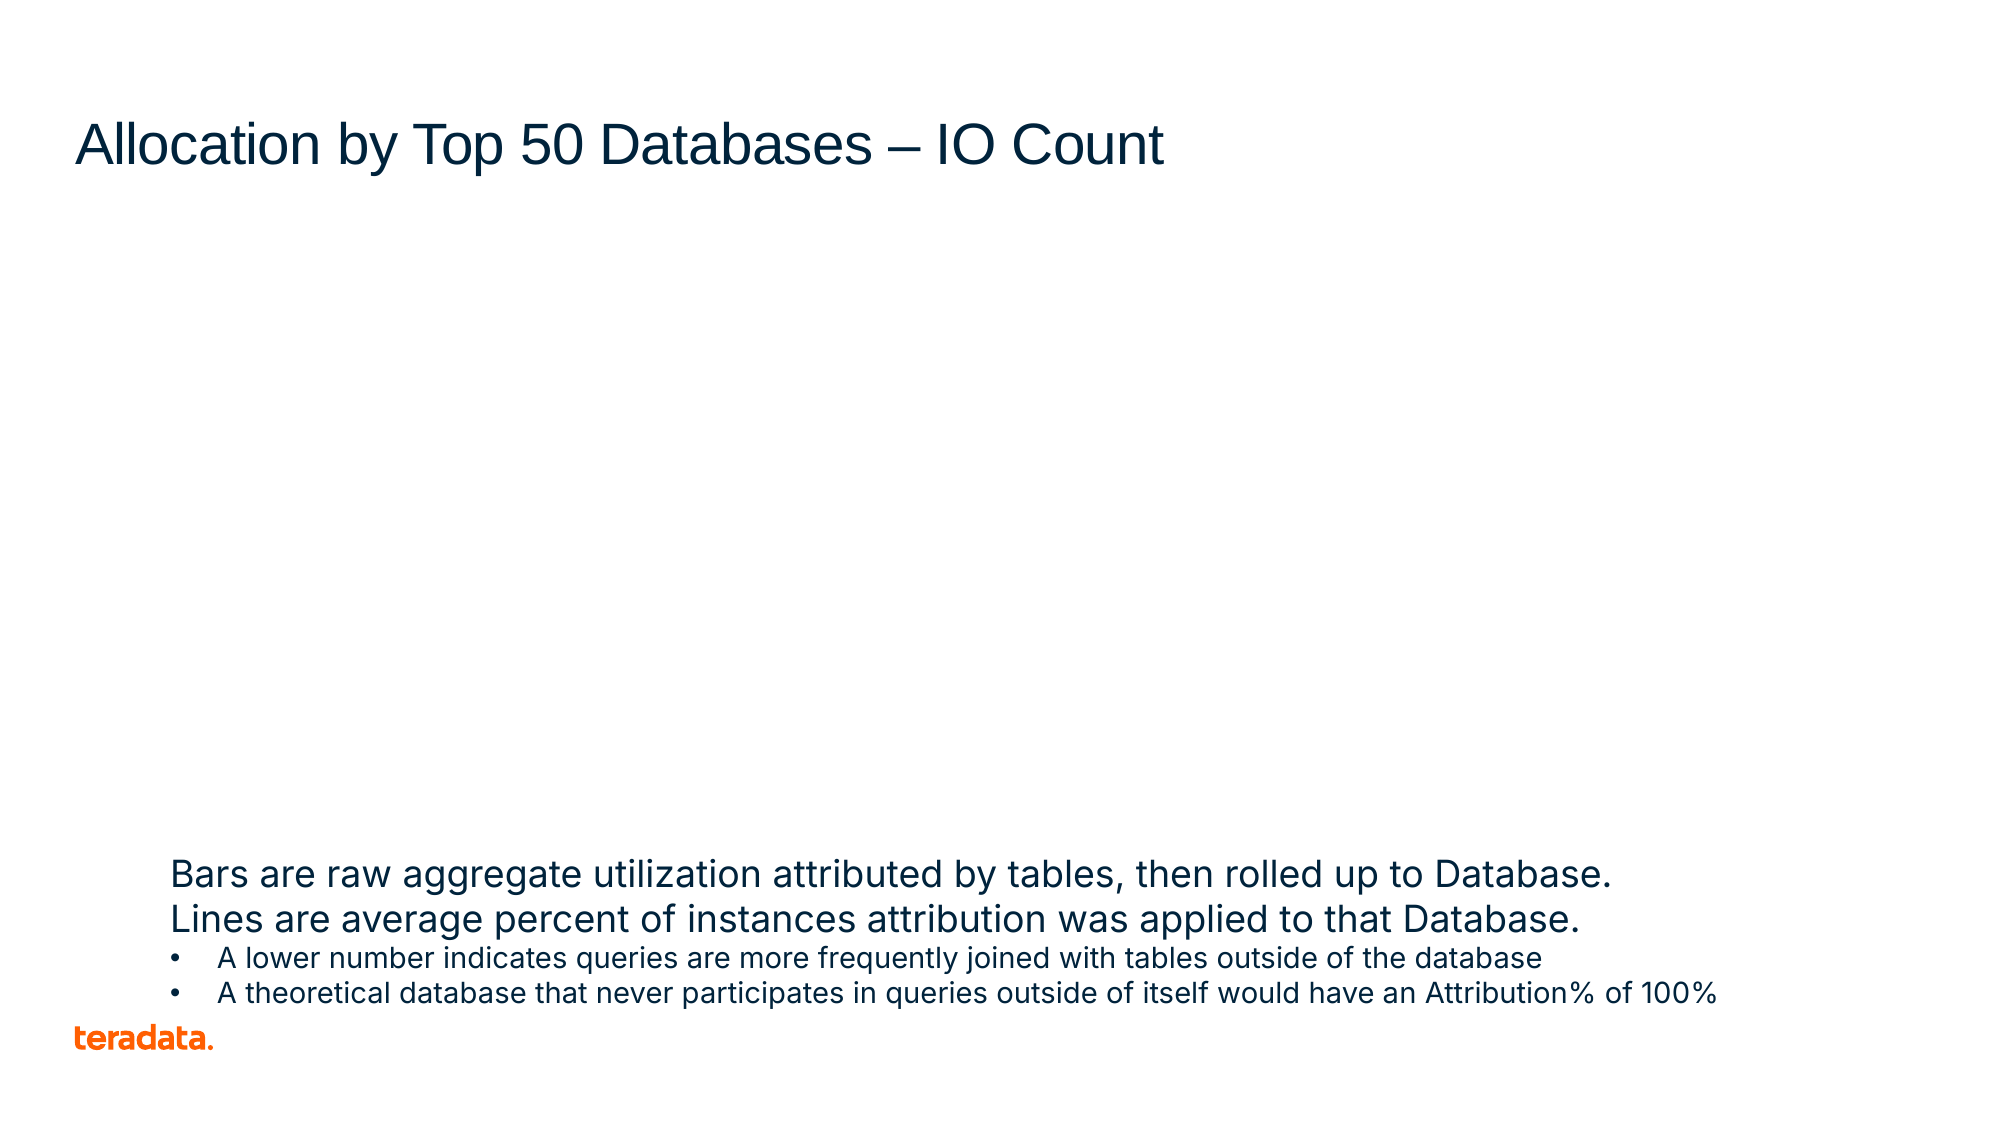

# Allocation by Top 50 Databases – IO Count

{{pic:vhc--allocated_utilization_top50_databases_Allocated_IOCnt.png}}

Bars are raw aggregate utilization attributed by tables, then rolled up to Database.
Lines are average percent of instances attribution was applied to that Database.
A lower number indicates queries are more frequently joined with tables outside of the database
A theoretical database that never participates in queries outside of itself would have an Attribution% of 100%